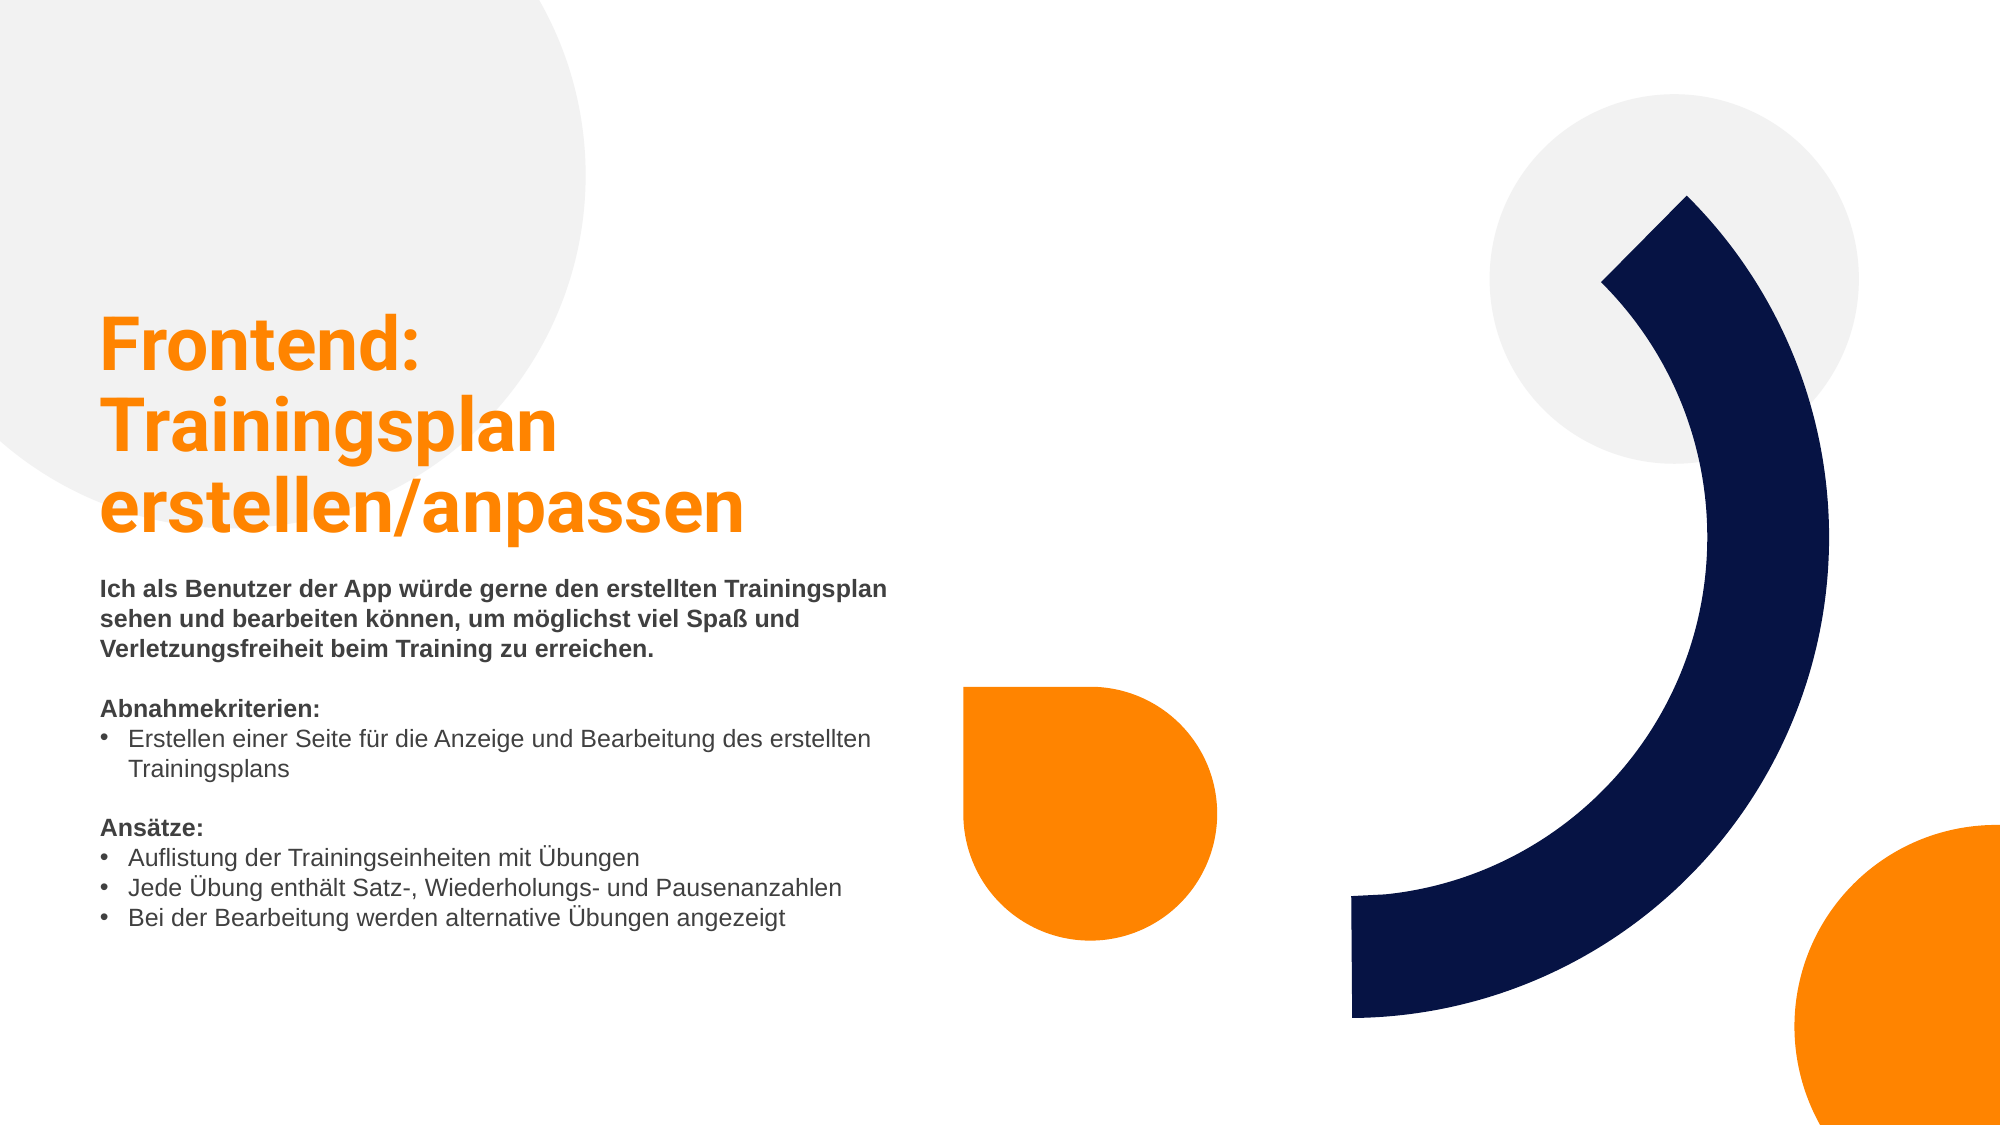

Frontend: Trainingsplan erstellen/anpassen
Ich als Benutzer der App würde gerne den erstellten Trainingsplan sehen und bearbeiten können, um möglichst viel Spaß und Verletzungsfreiheit beim Training zu erreichen.

Abnahmekriterien:
Erstellen einer Seite für die Anzeige und Bearbeitung des erstellten Trainingsplans

Ansätze:
Auflistung der Trainingseinheiten mit Übungen
Jede Übung enthält Satz-, Wiederholungs- und Pausenanzahlen
Bei der Bearbeitung werden alternative Übungen angezeigt